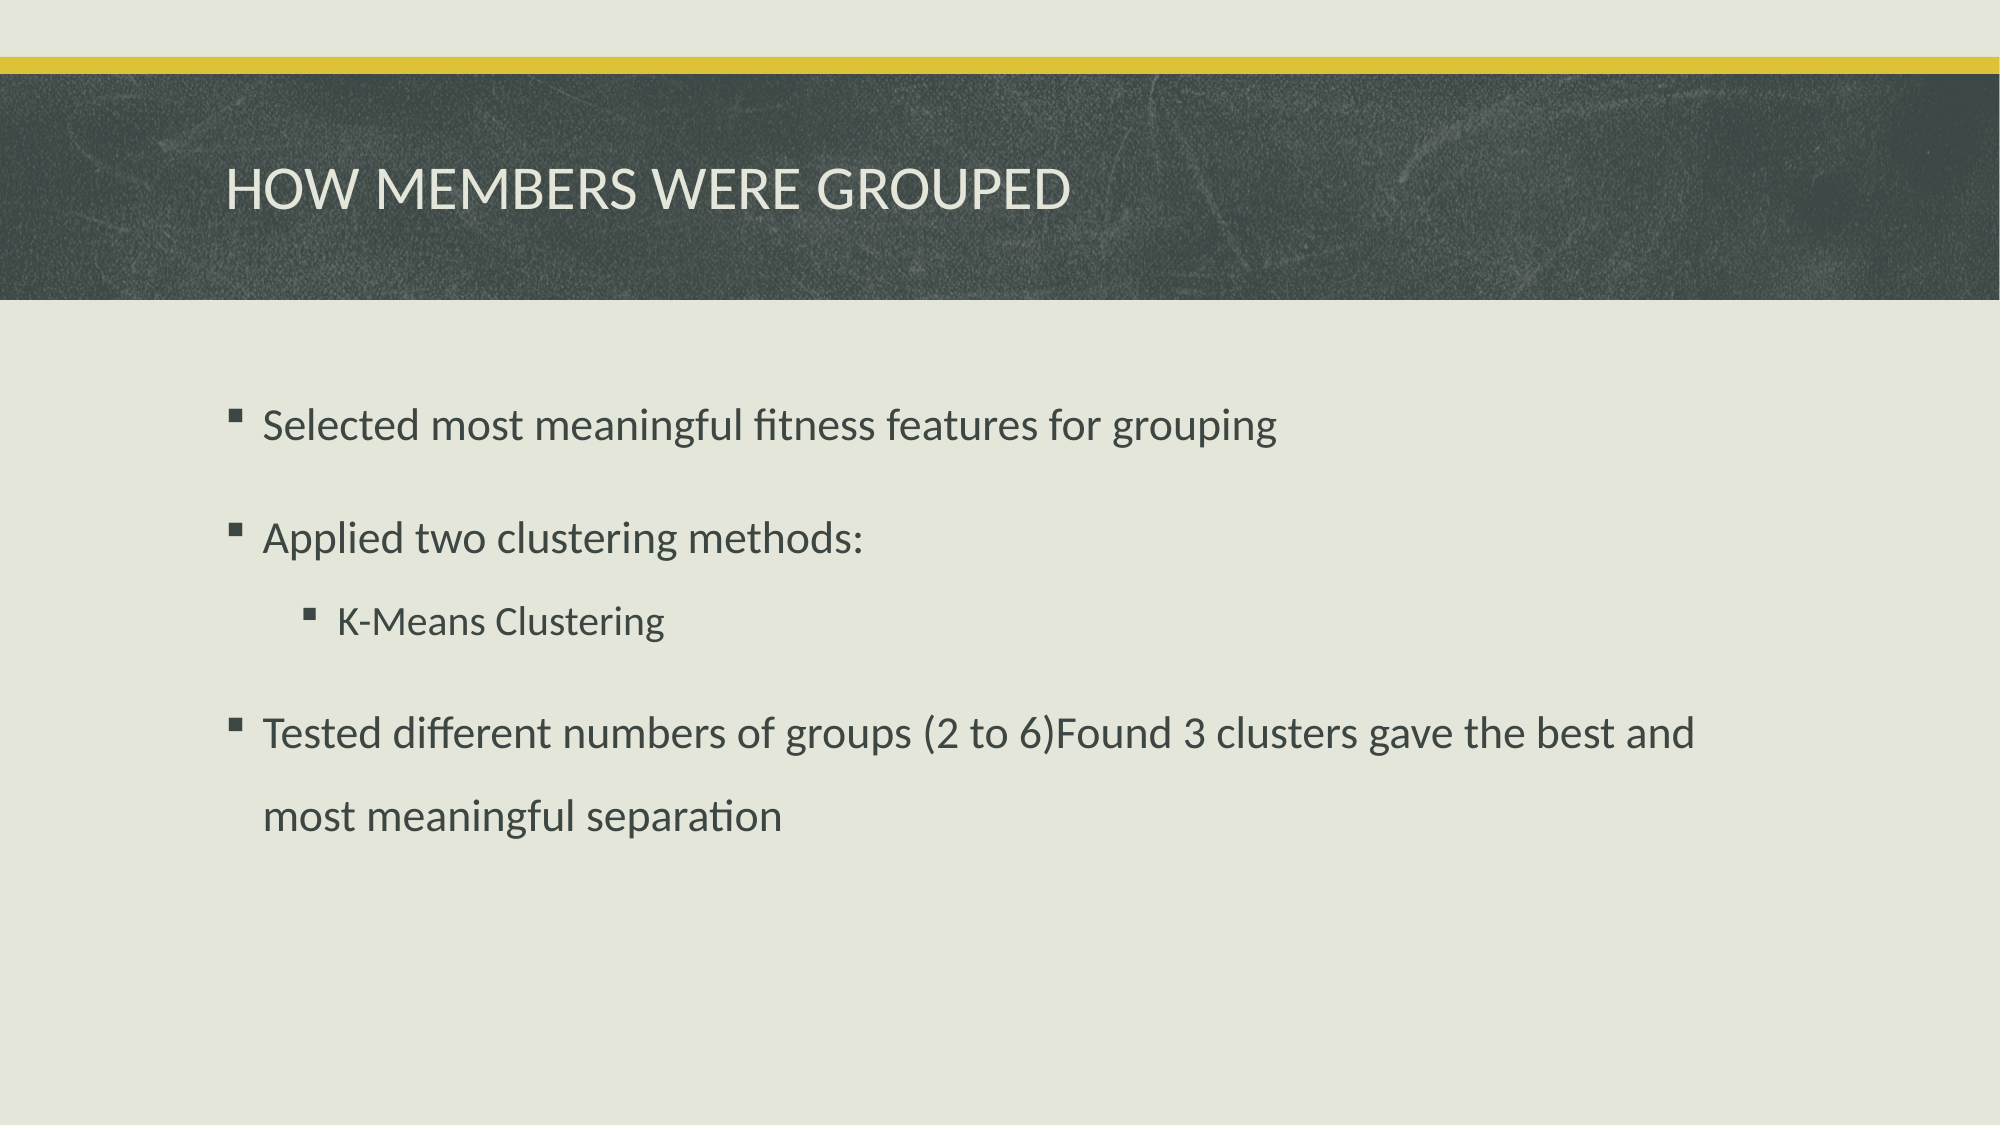

# HOW MEMBERS WERE GROUPED
Selected most meaningful fitness features for grouping
Applied two clustering methods:
K-Means Clustering
Tested different numbers of groups (2 to 6)Found 3 clusters gave the best and most meaningful separation